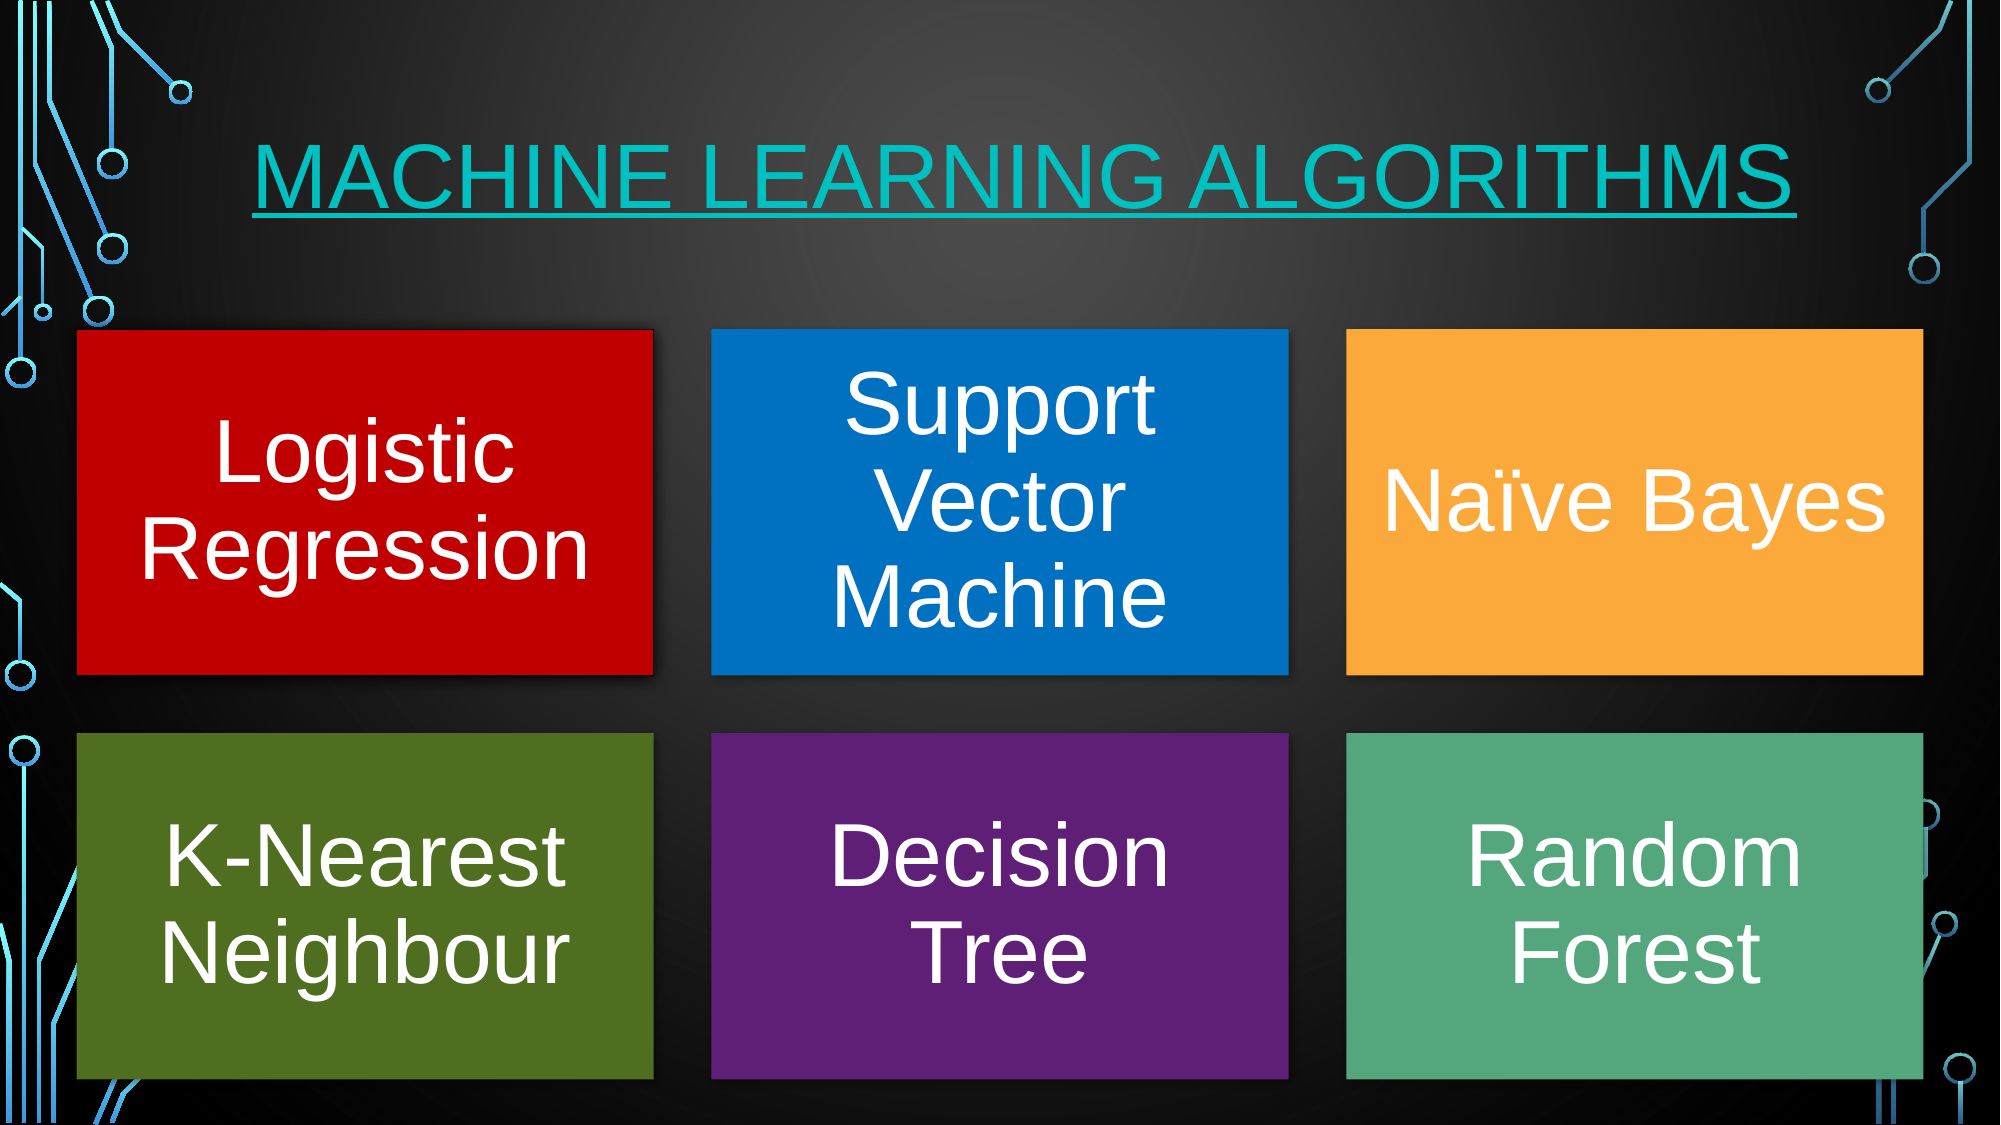

MACHINE LEARNING ALGORITHMS
Logistic Regression
Support Vector Machine
Naïve Bayes
K-Nearest Neighbour
Decision Tree
Random Forest